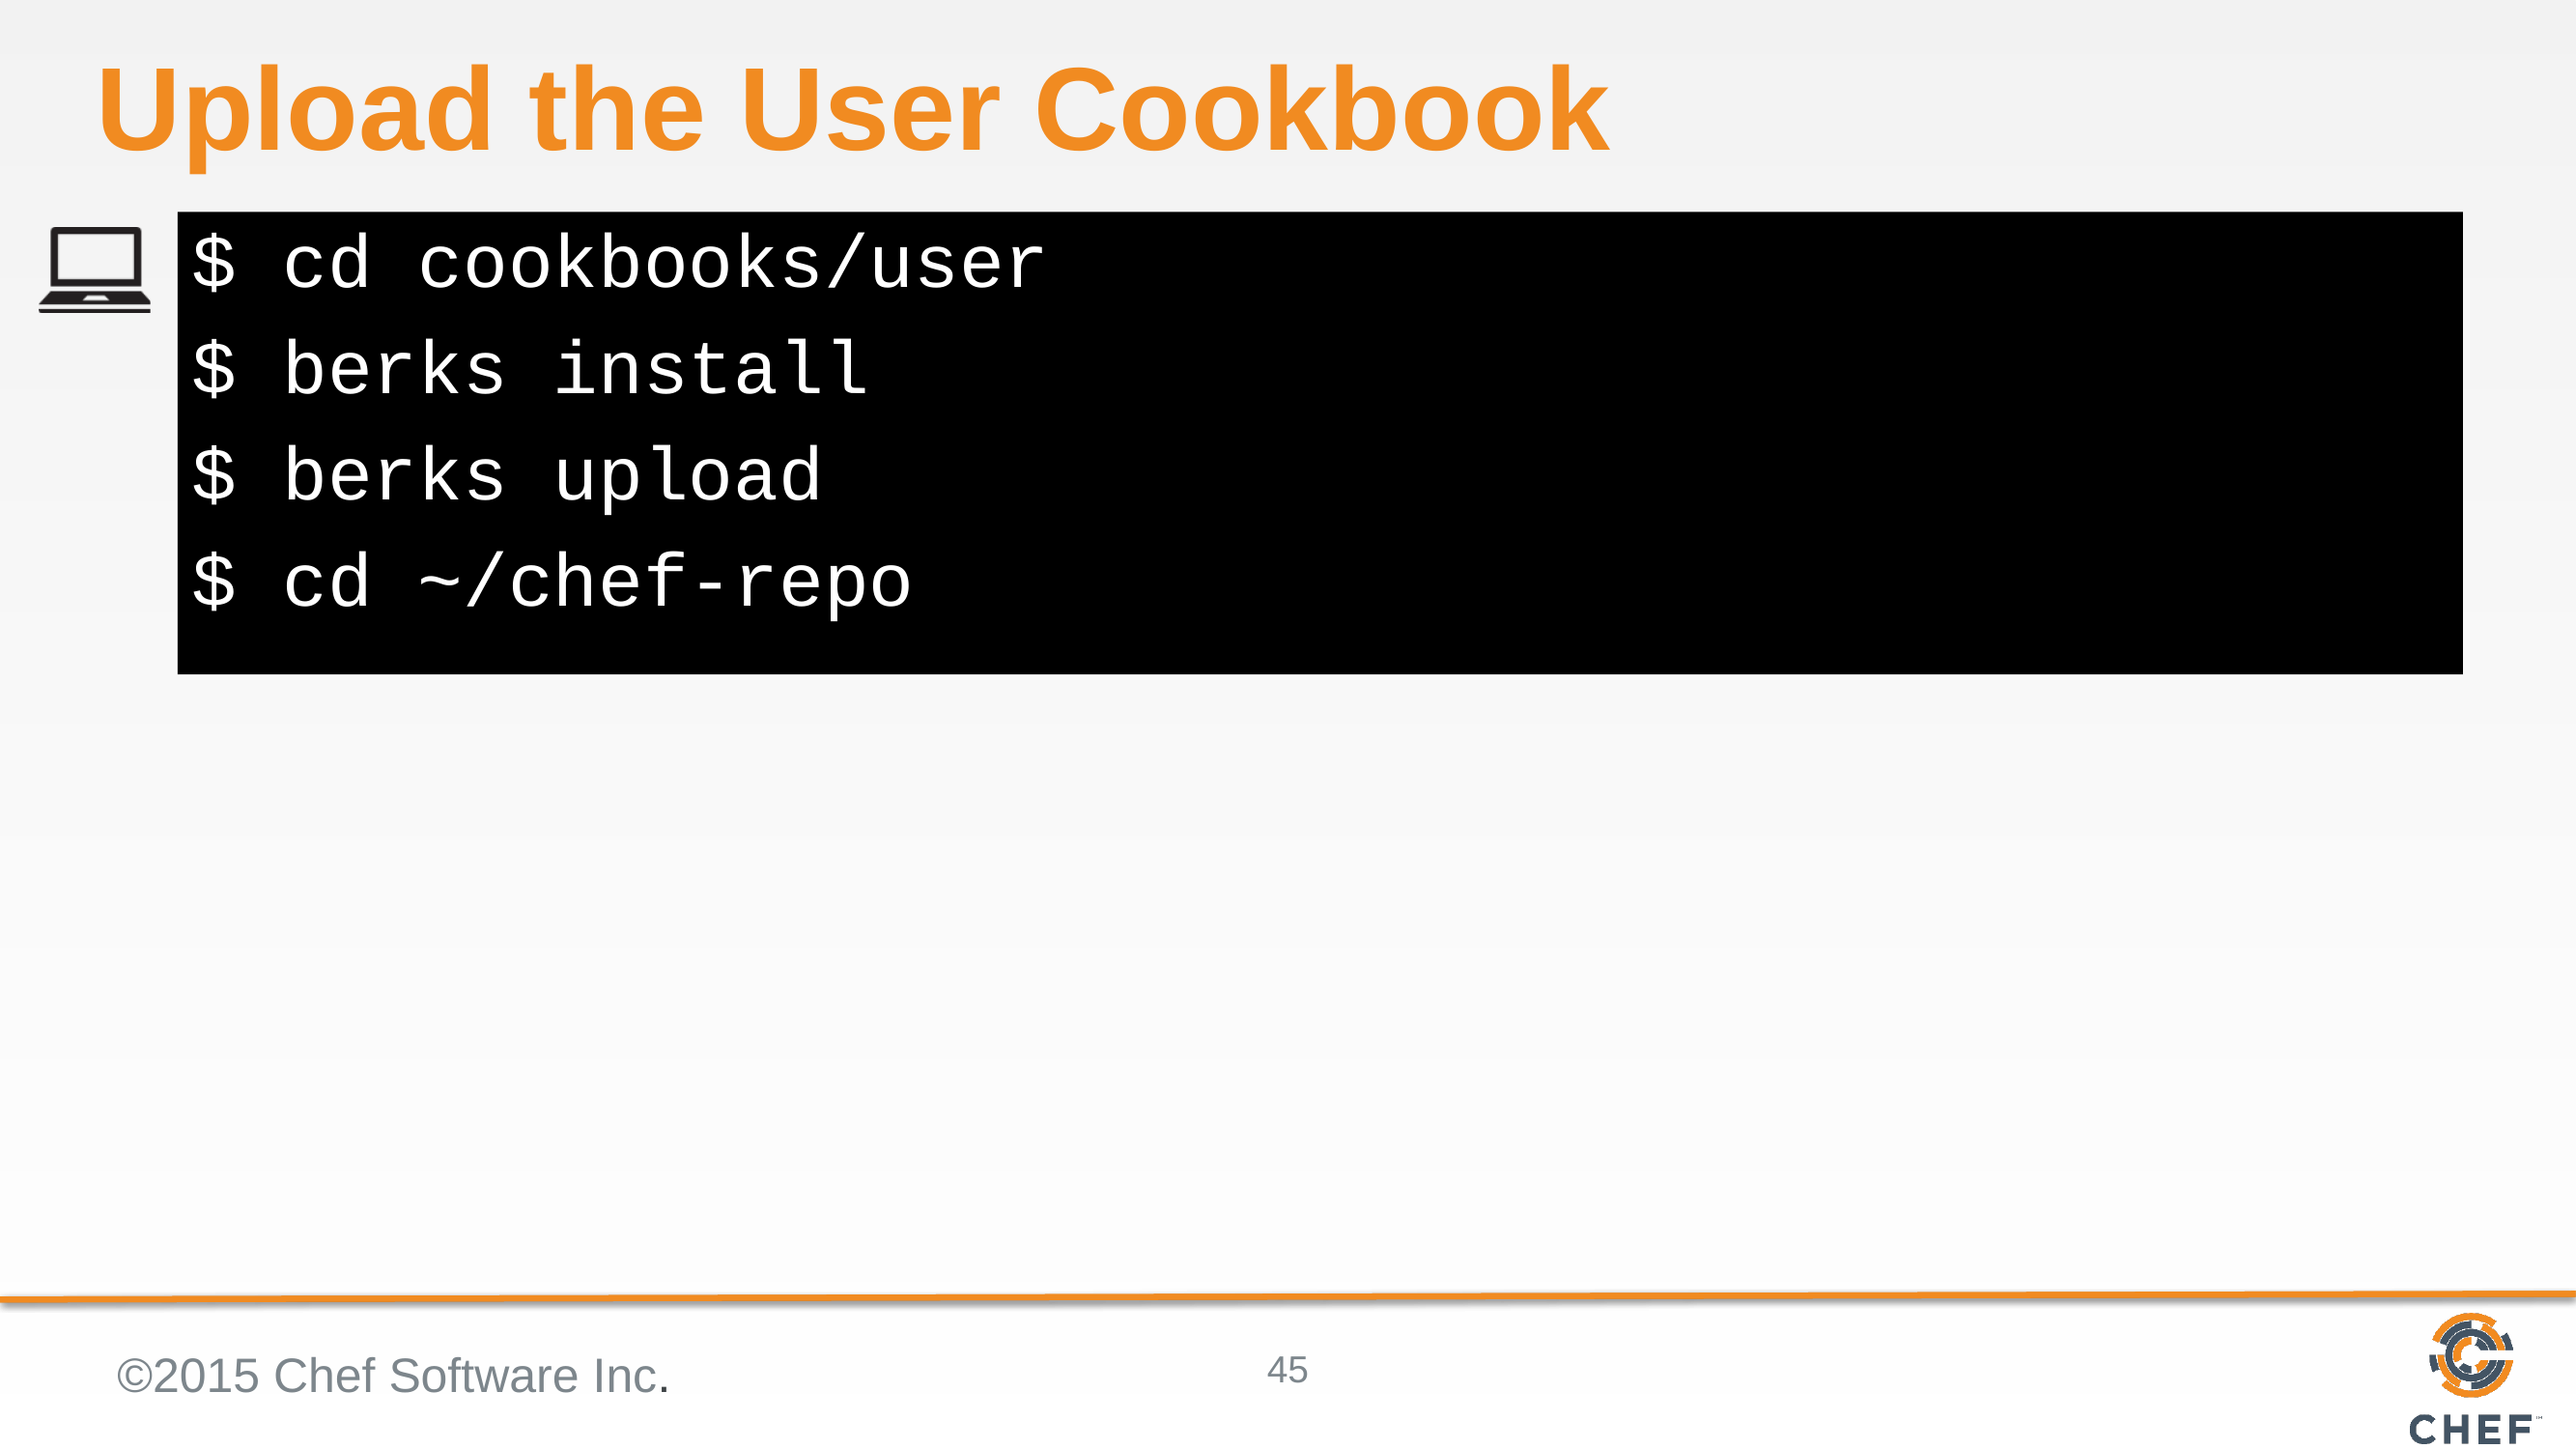

# Upload the User Cookbook
$ cd cookbooks/user
$ berks install
$ berks upload
$ cd ~/chef-repo
©2015 Chef Software Inc.
45